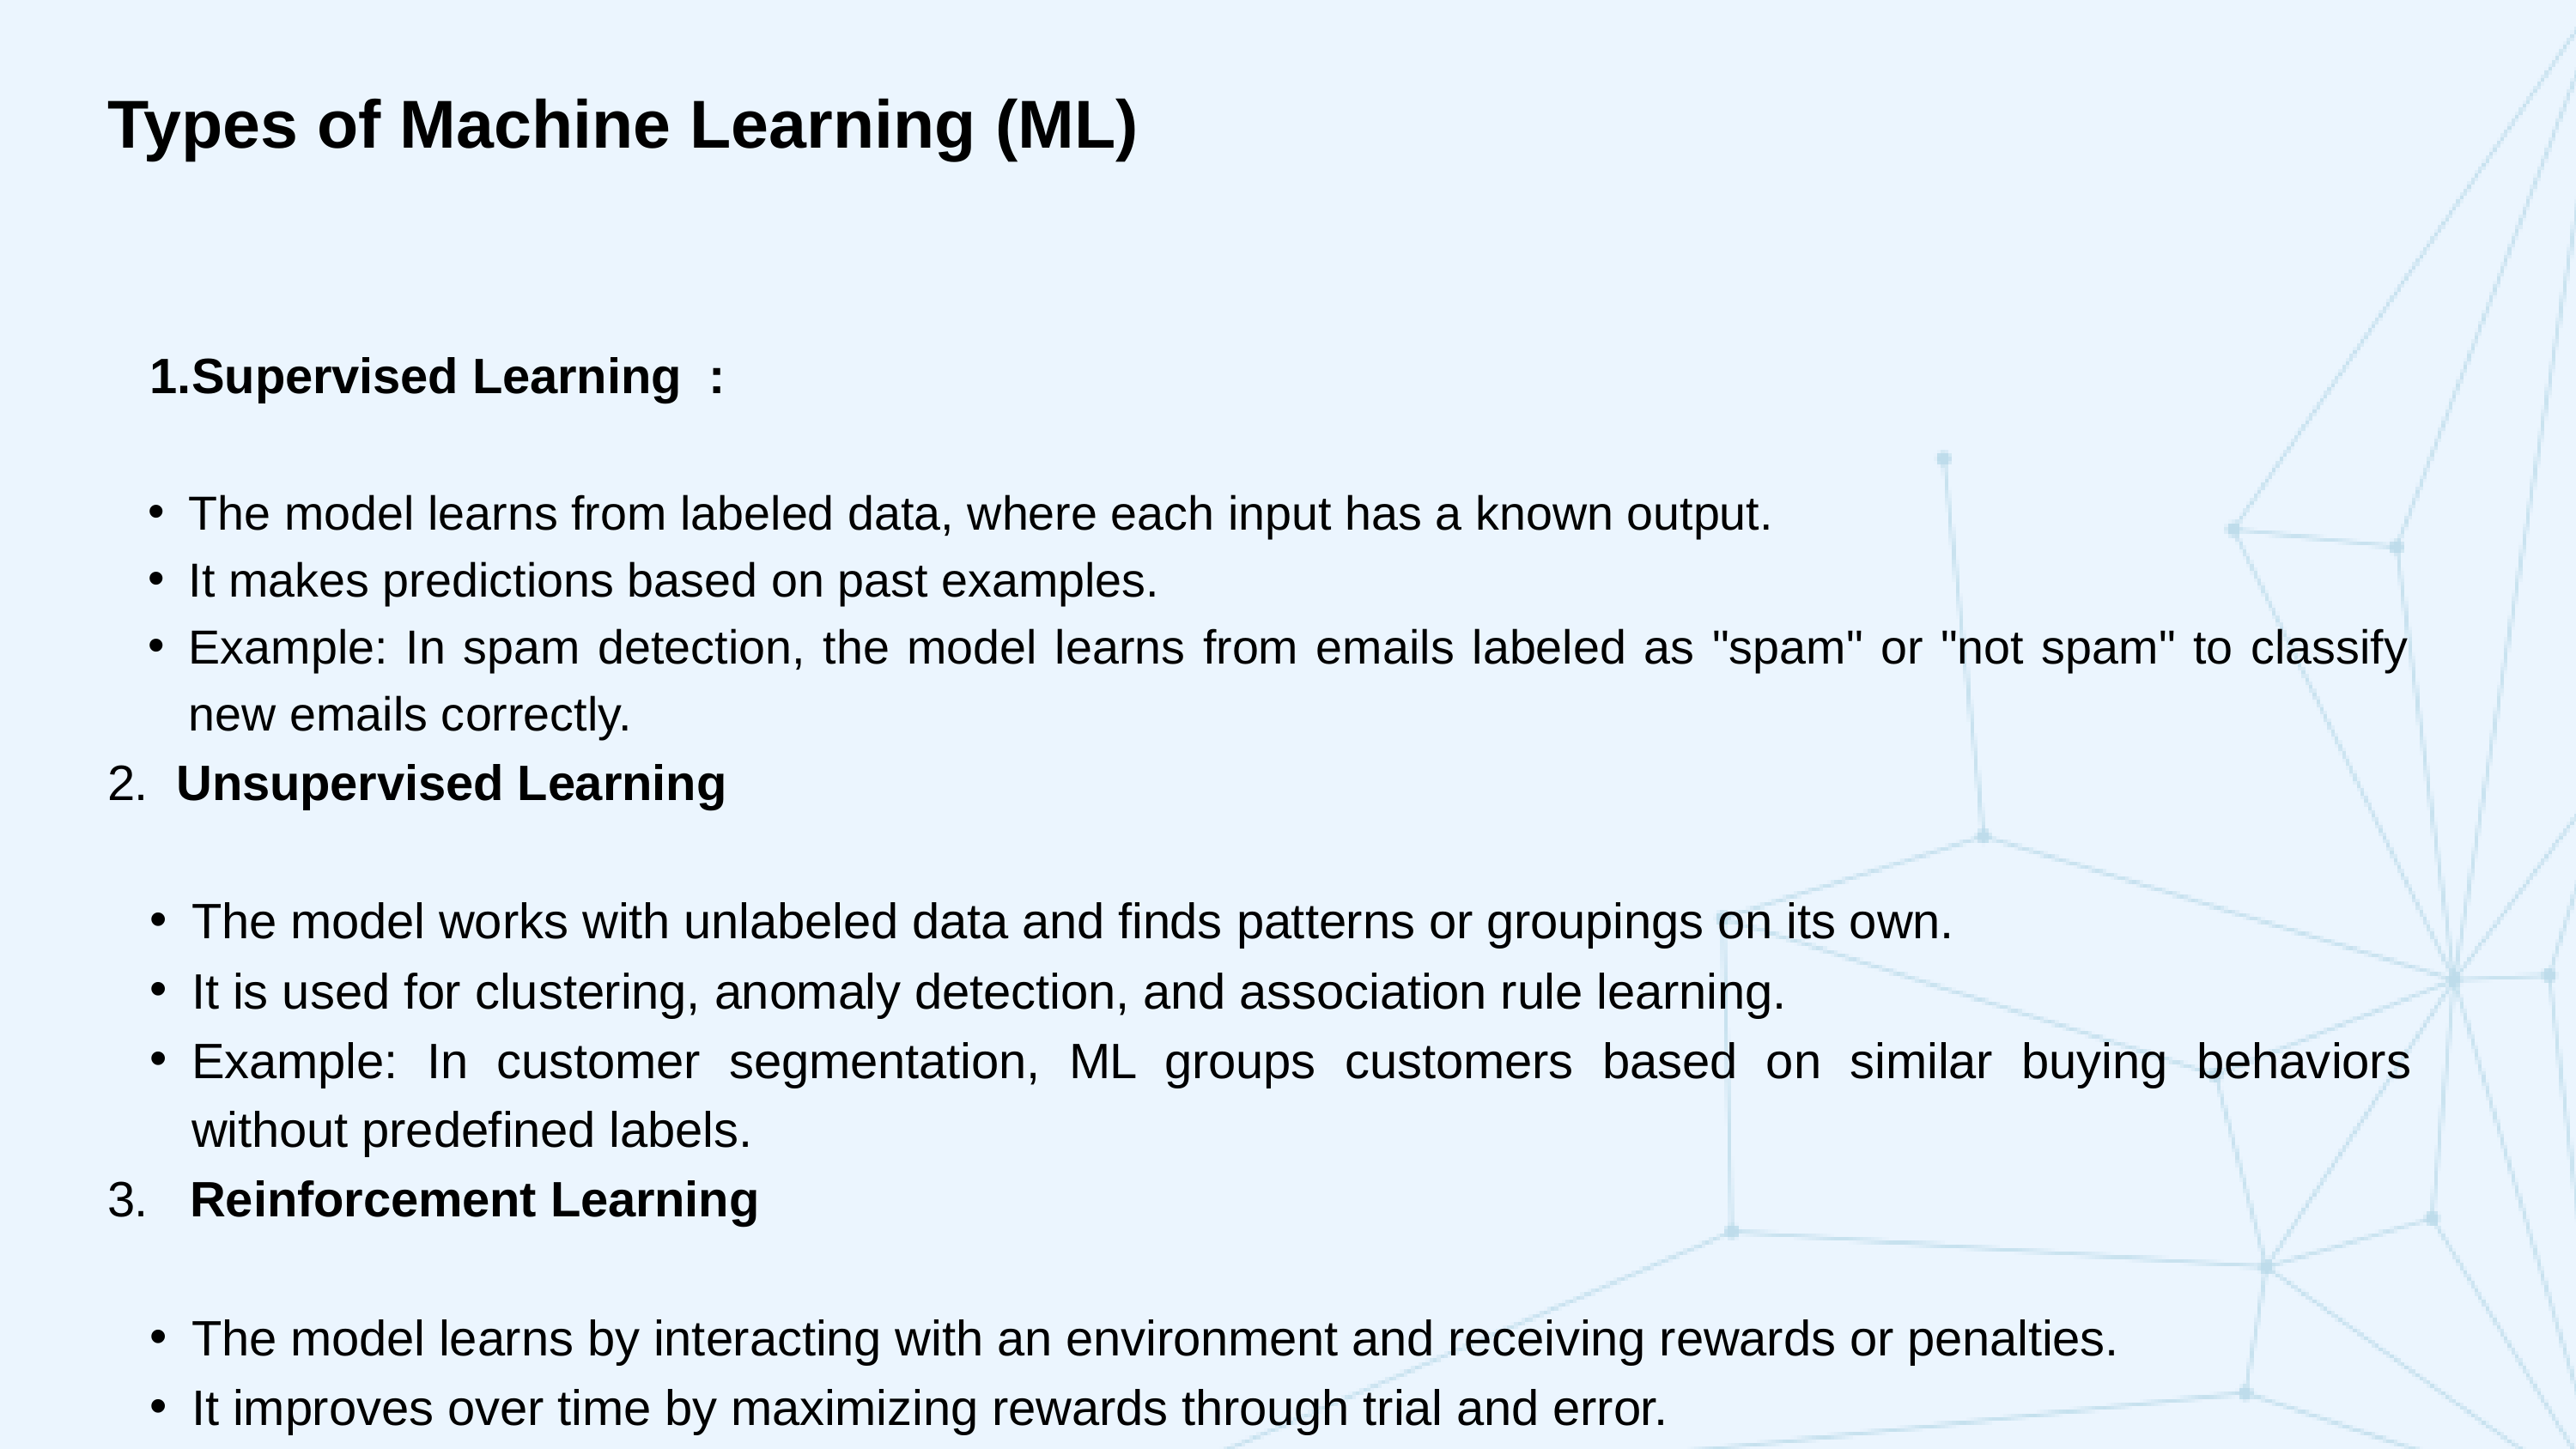

Types of Machine Learning (ML)

Supervised Learning  :
The model learns from labeled data, where each input has a known output.
It makes predictions based on past examples.
Example: In spam detection, the model learns from emails labeled as "spam" or "not spam" to classify new emails correctly.
2.  Unsupervised Learning
The model works with unlabeled data and finds patterns or groupings on its own.
It is used for clustering, anomaly detection, and association rule learning.
Example: In customer segmentation, ML groups customers based on similar buying behaviors without predefined labels.
3.   Reinforcement Learning
The model learns by interacting with an environment and receiving rewards or penalties.
It improves over time by maximizing rewards through trial and error.
Example: A self-driving car learns to navigate roads by adjusting its actions based on successful or failed maneuvers.